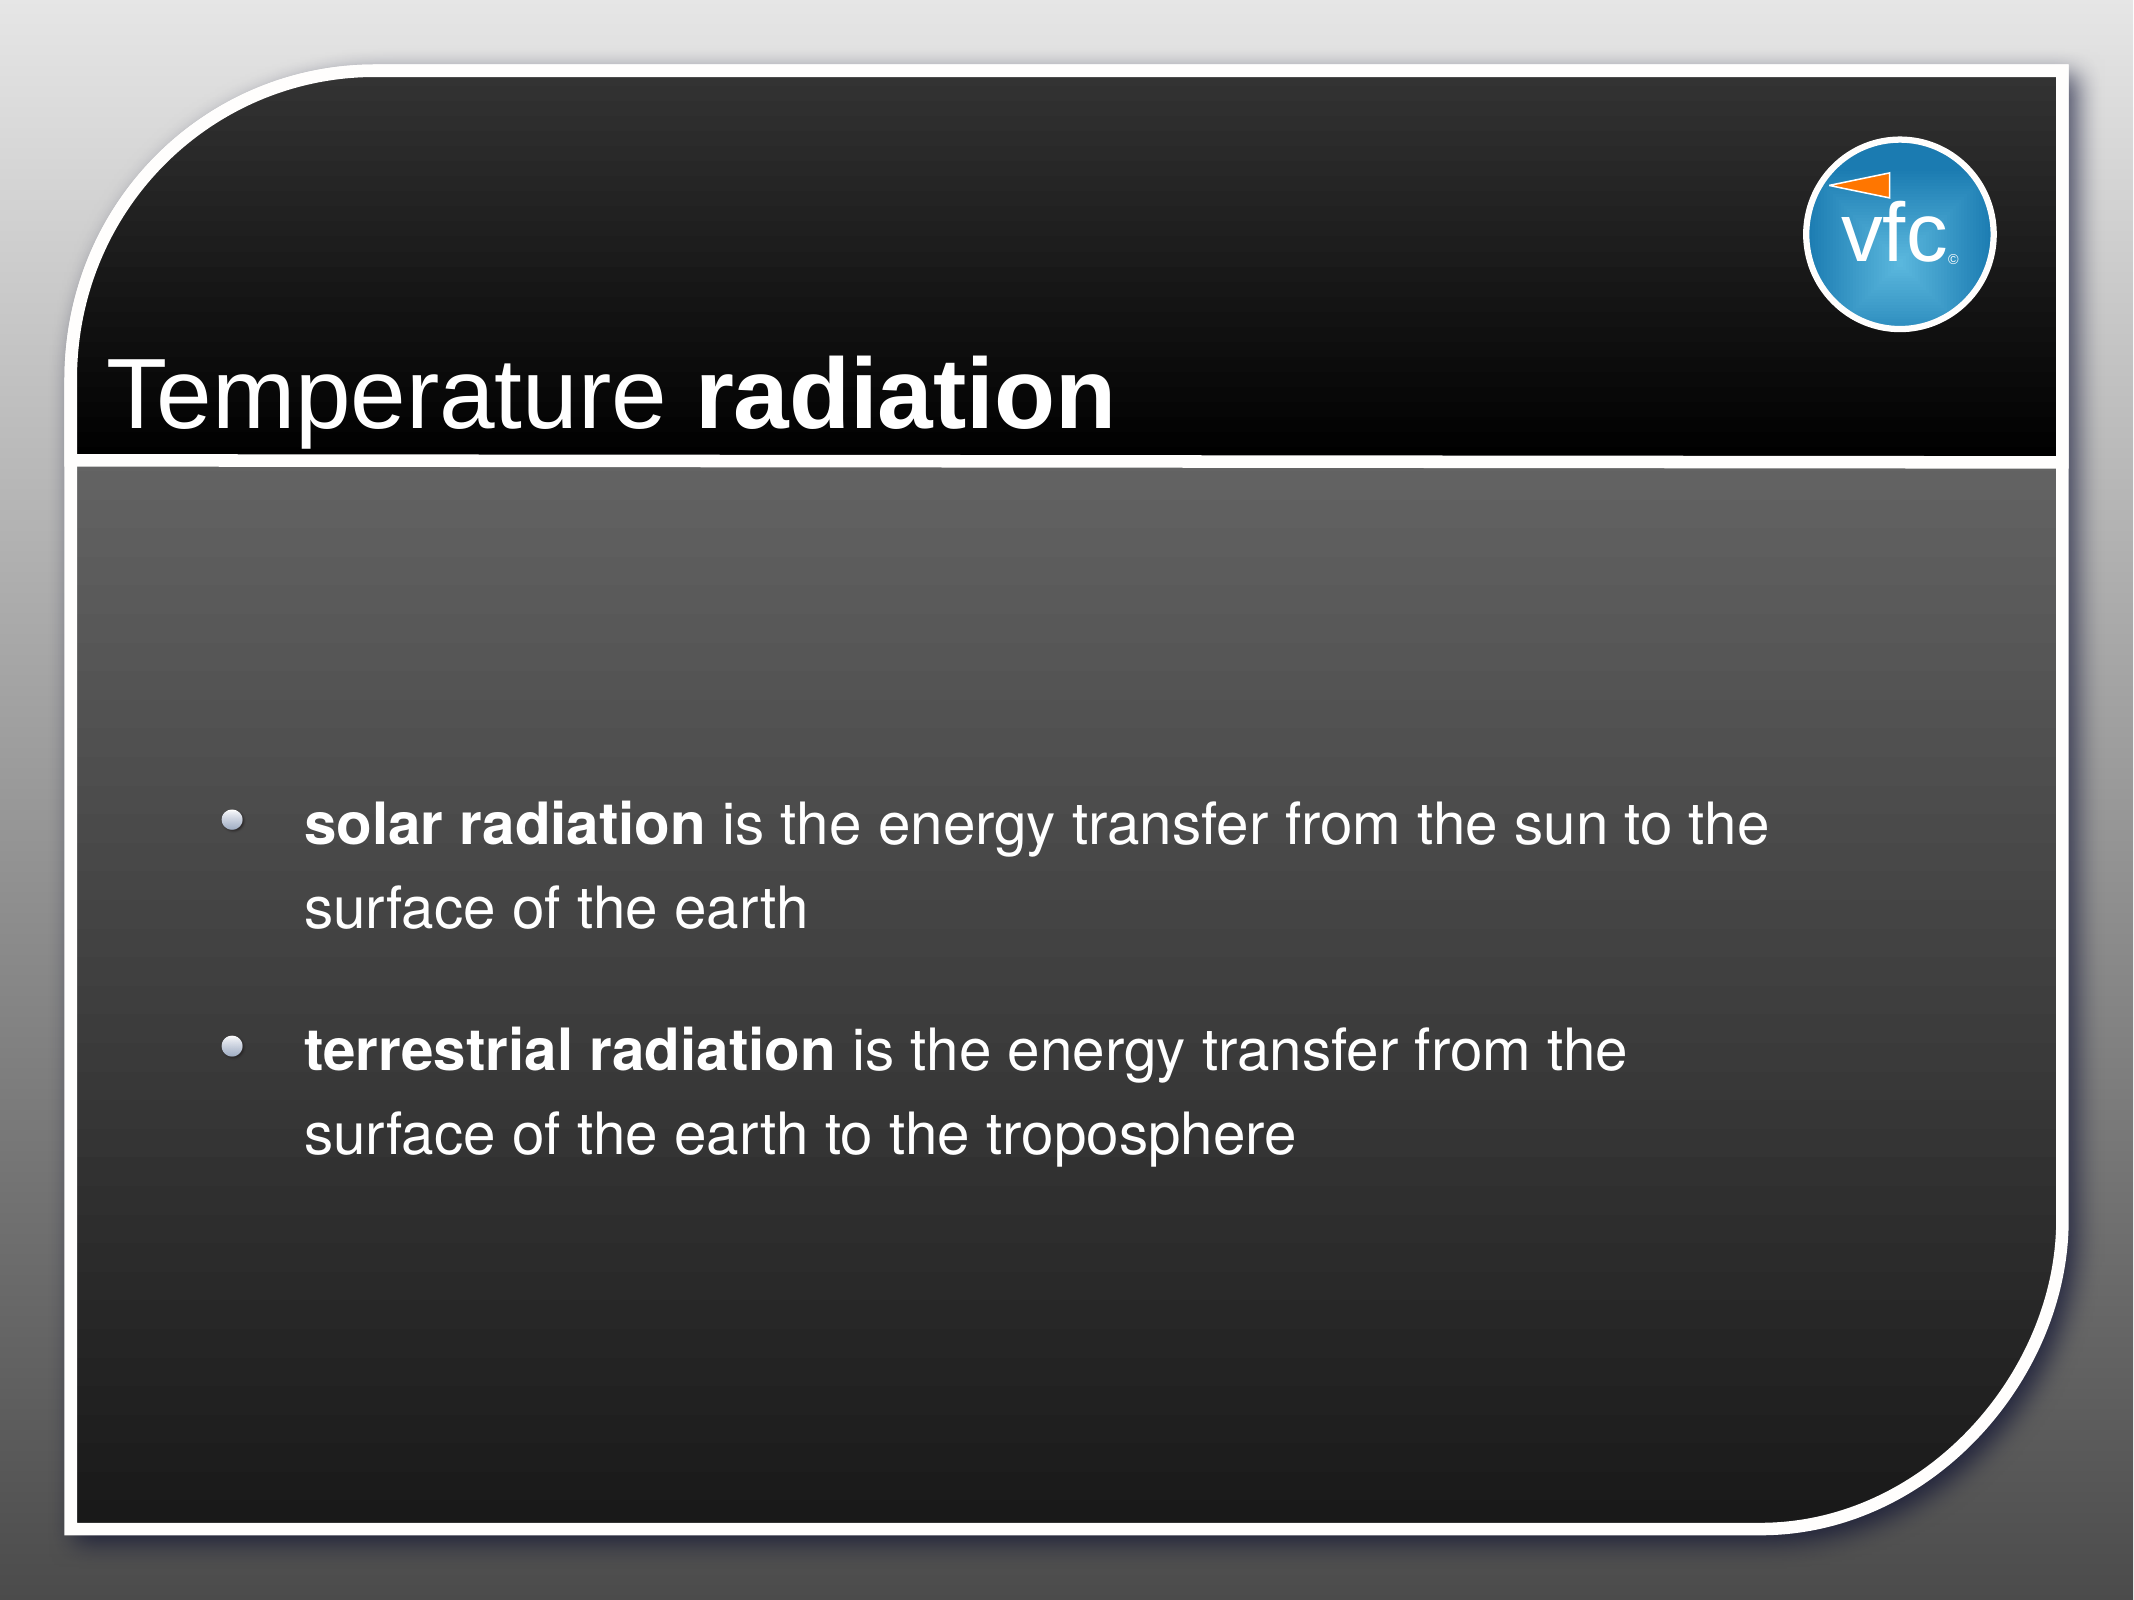

vfc©

# Temperature radiation

solar radiation is the energy transfer from the sun to the surface of the earth
terrestrial radiation is the energy transfer from the surface of the earth to the troposphere